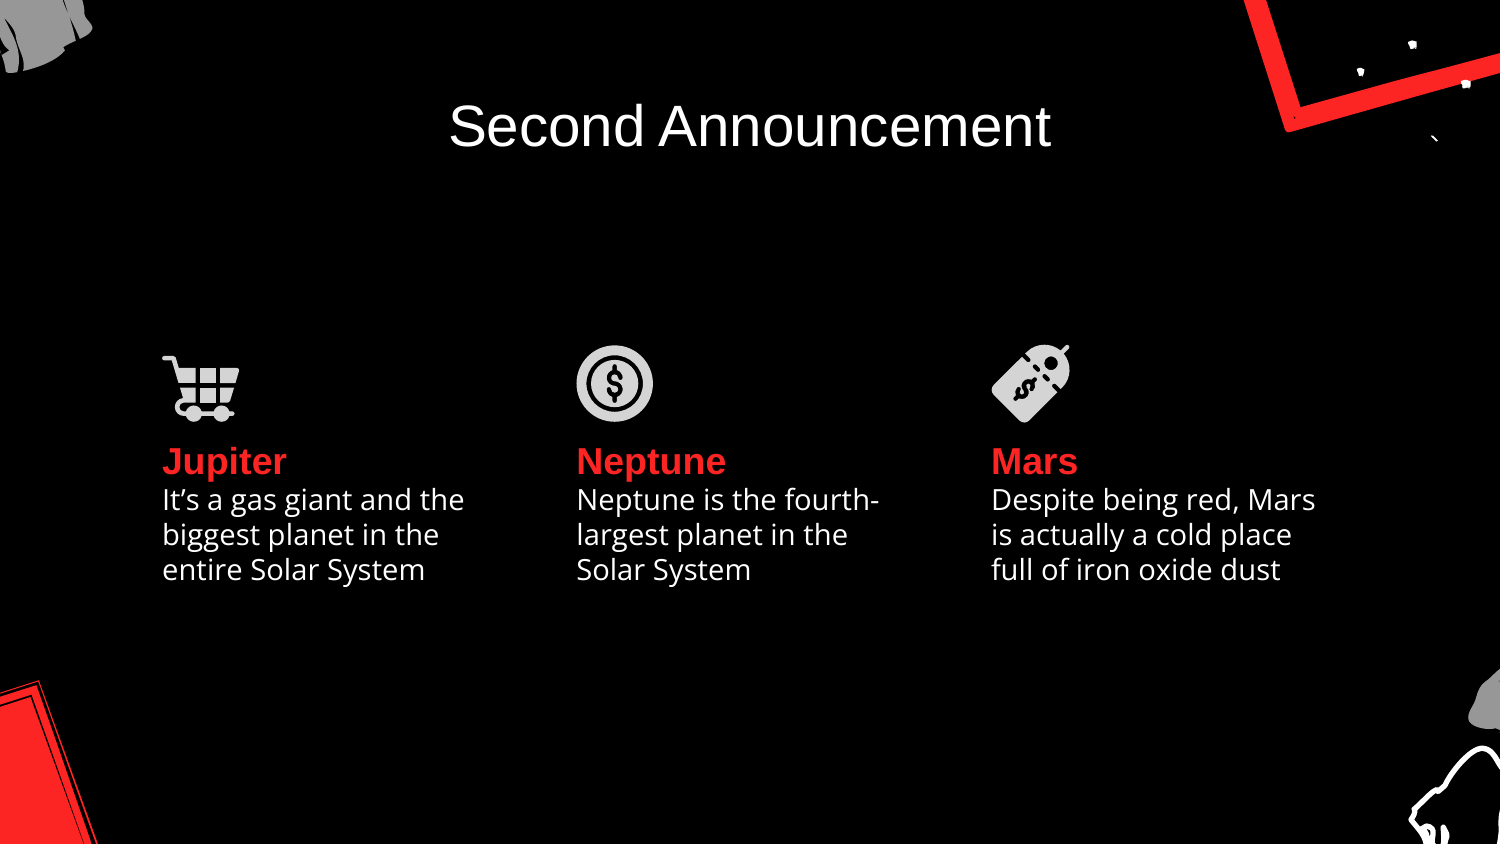

# Second Announcement

Jupiter
Neptune
Mars
It’s a gas giant and the
biggest planet in the entire Solar System
Neptune is the fourth-largest planet in the Solar System
Despite being red, Mars  is actually a cold place full of iron oxide dust